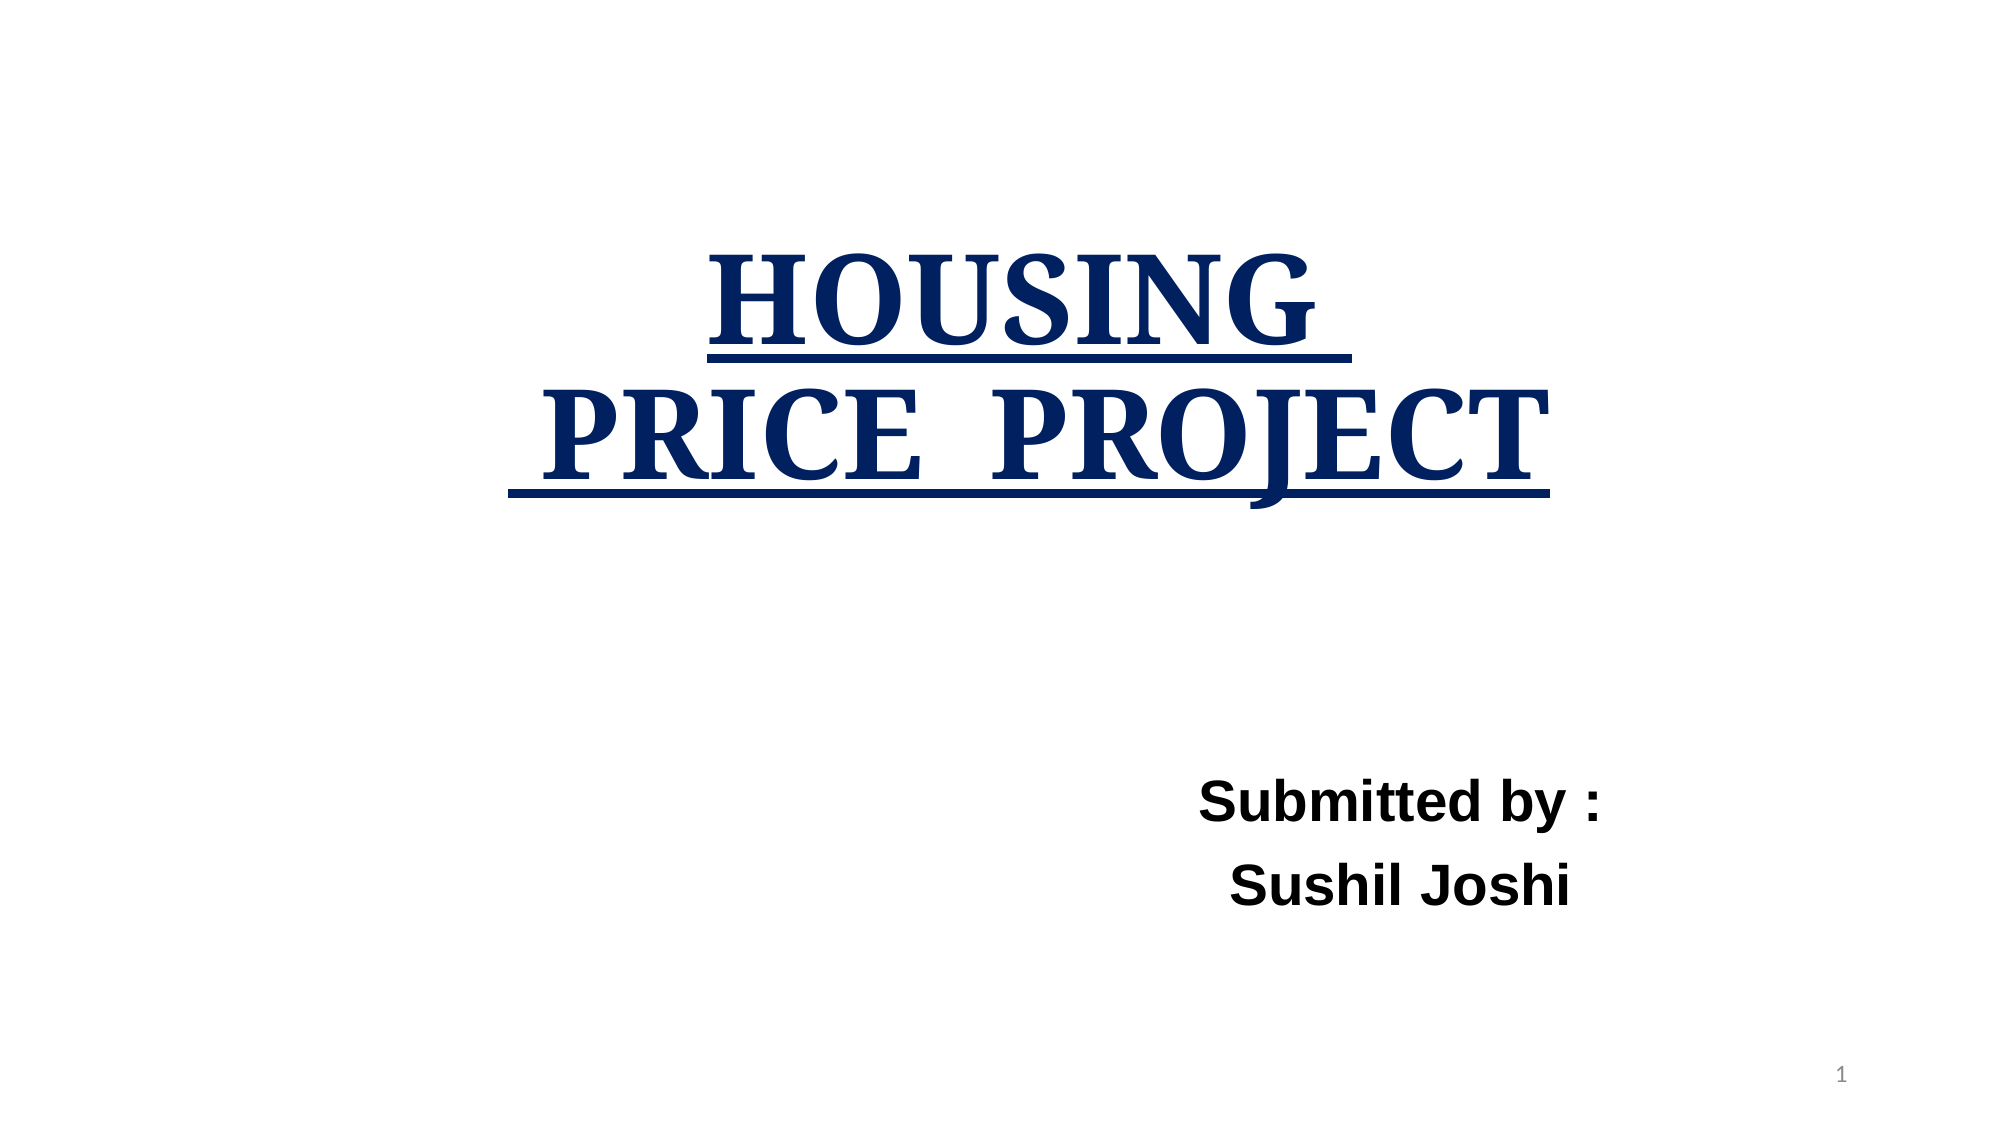

# HOUSING PRICE  PROJECT
Submitted by :
Sushil Joshi
1